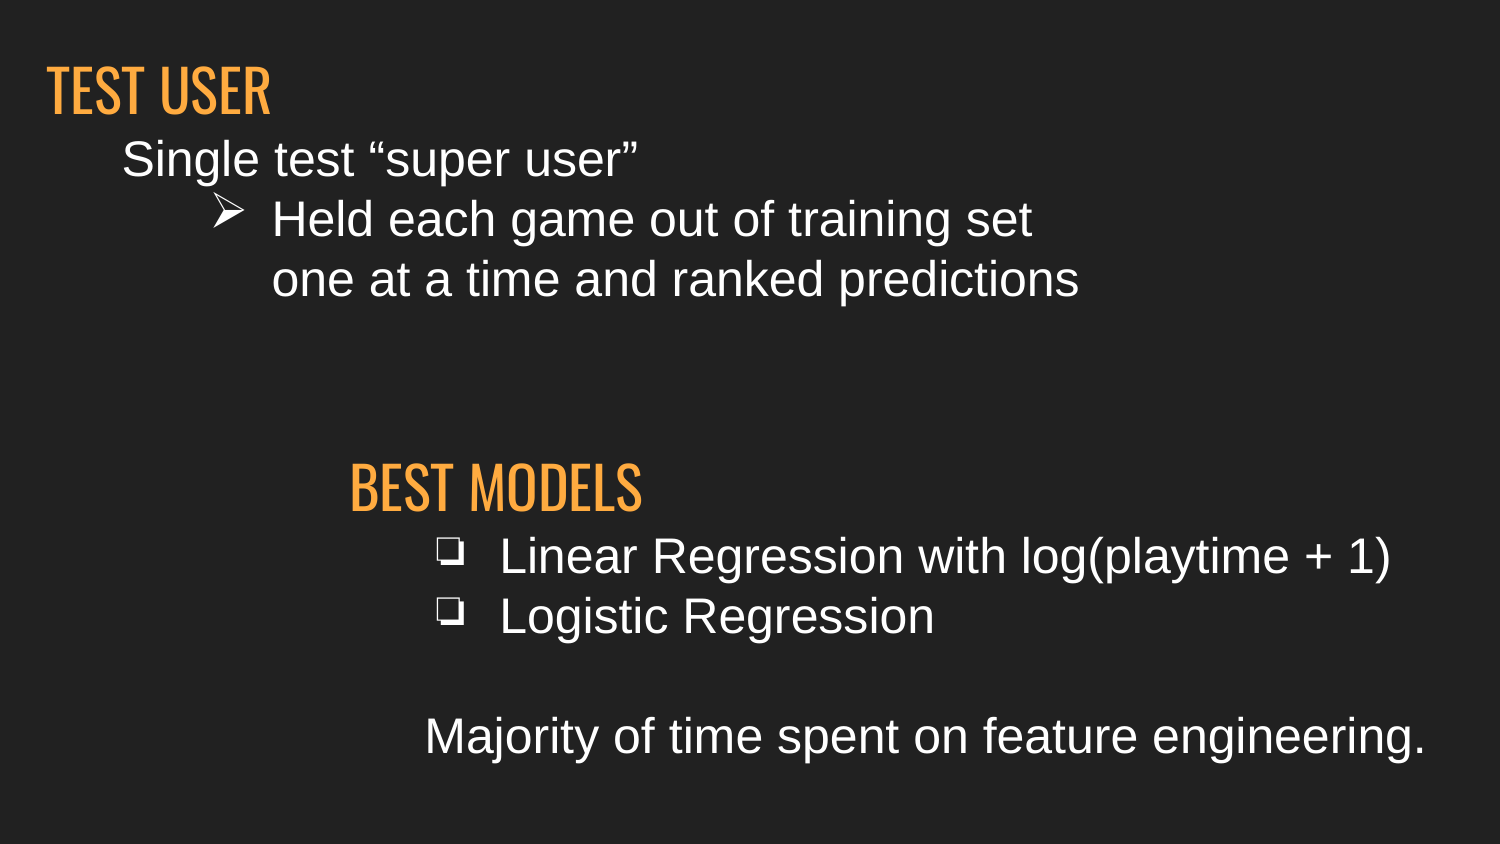

TEST USER
Single test “super user”
Held each game out of training set one at a time and ranked predictions
BEST MODELS
Linear Regression with log(playtime + 1)
Logistic Regression

Majority of time spent on feature engineering.